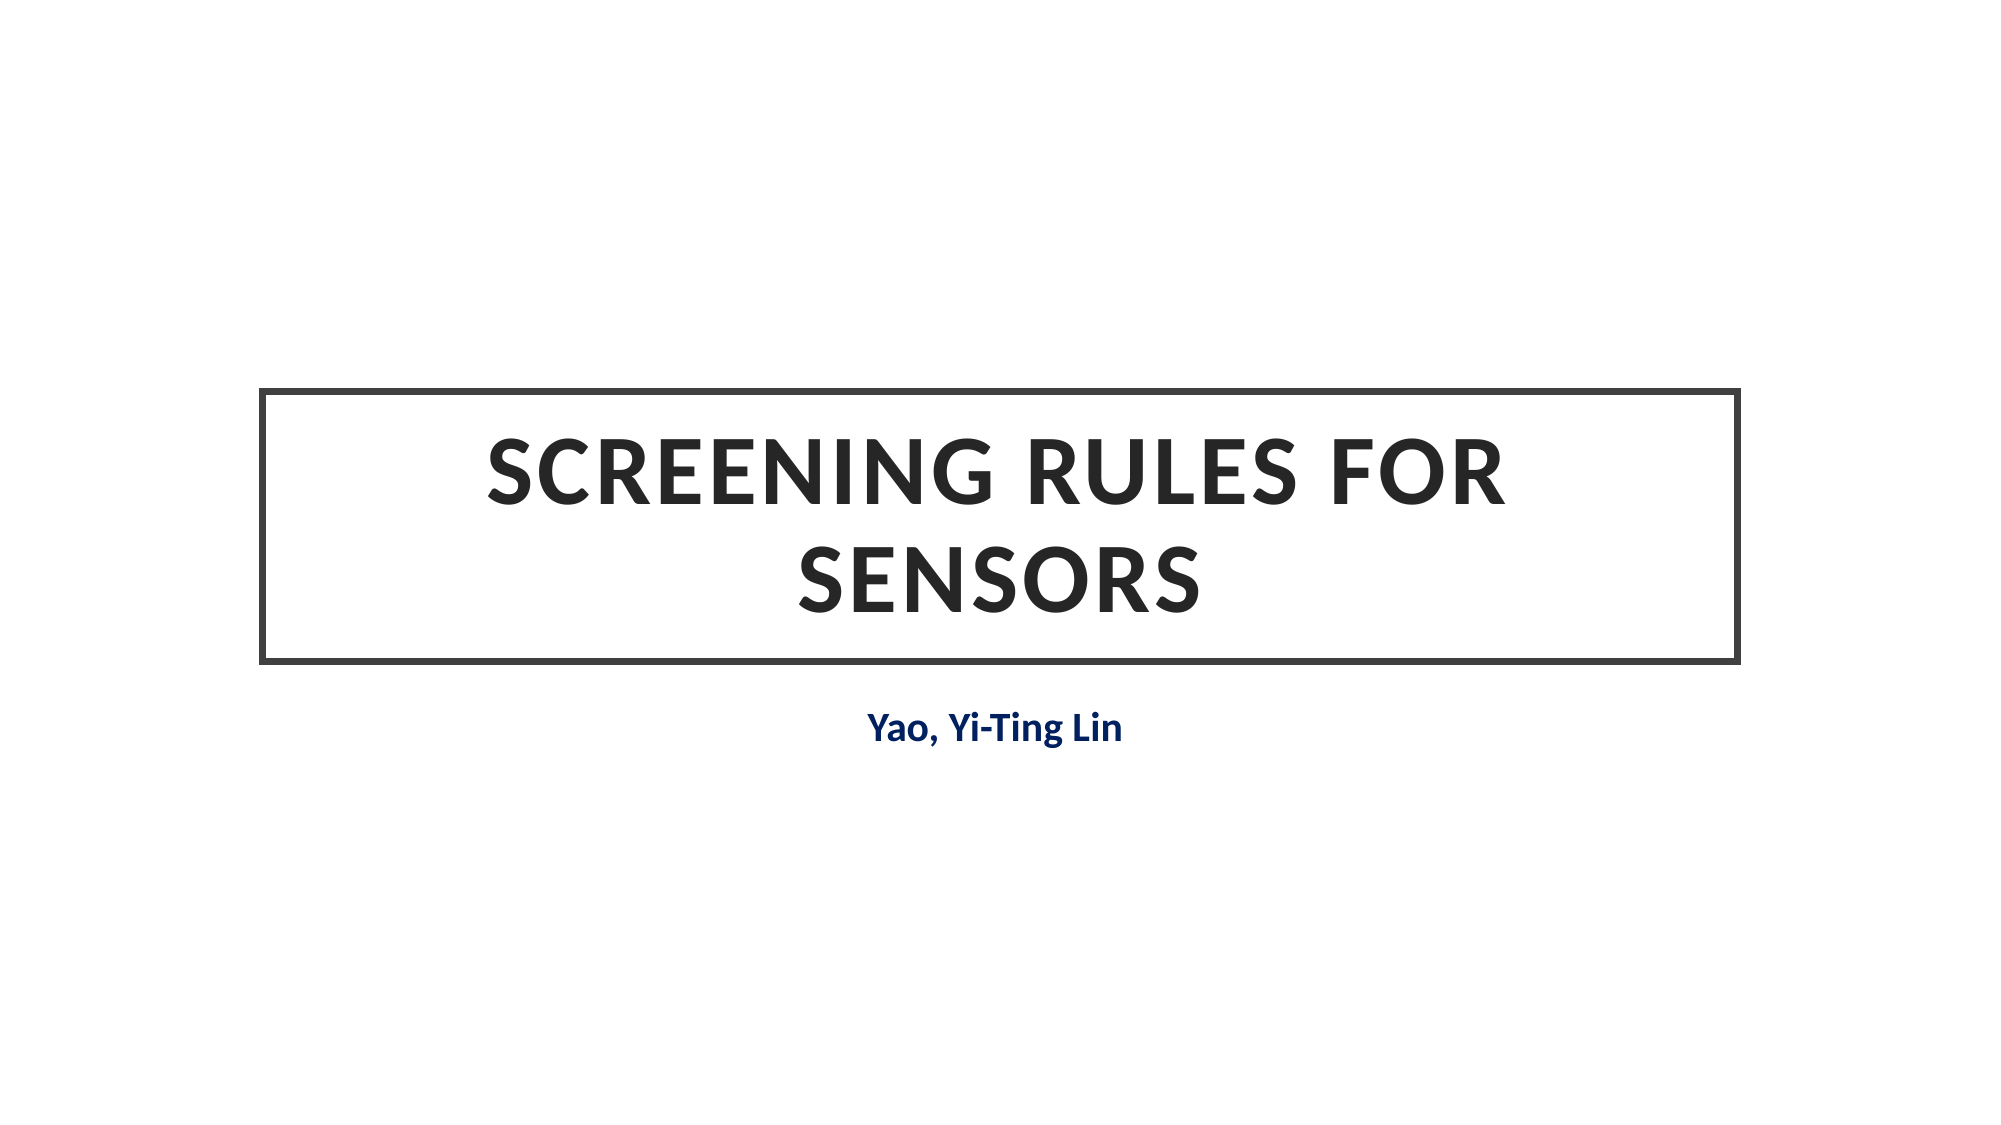

# Screening Rules for sensors
Yao, Yi-Ting Lin